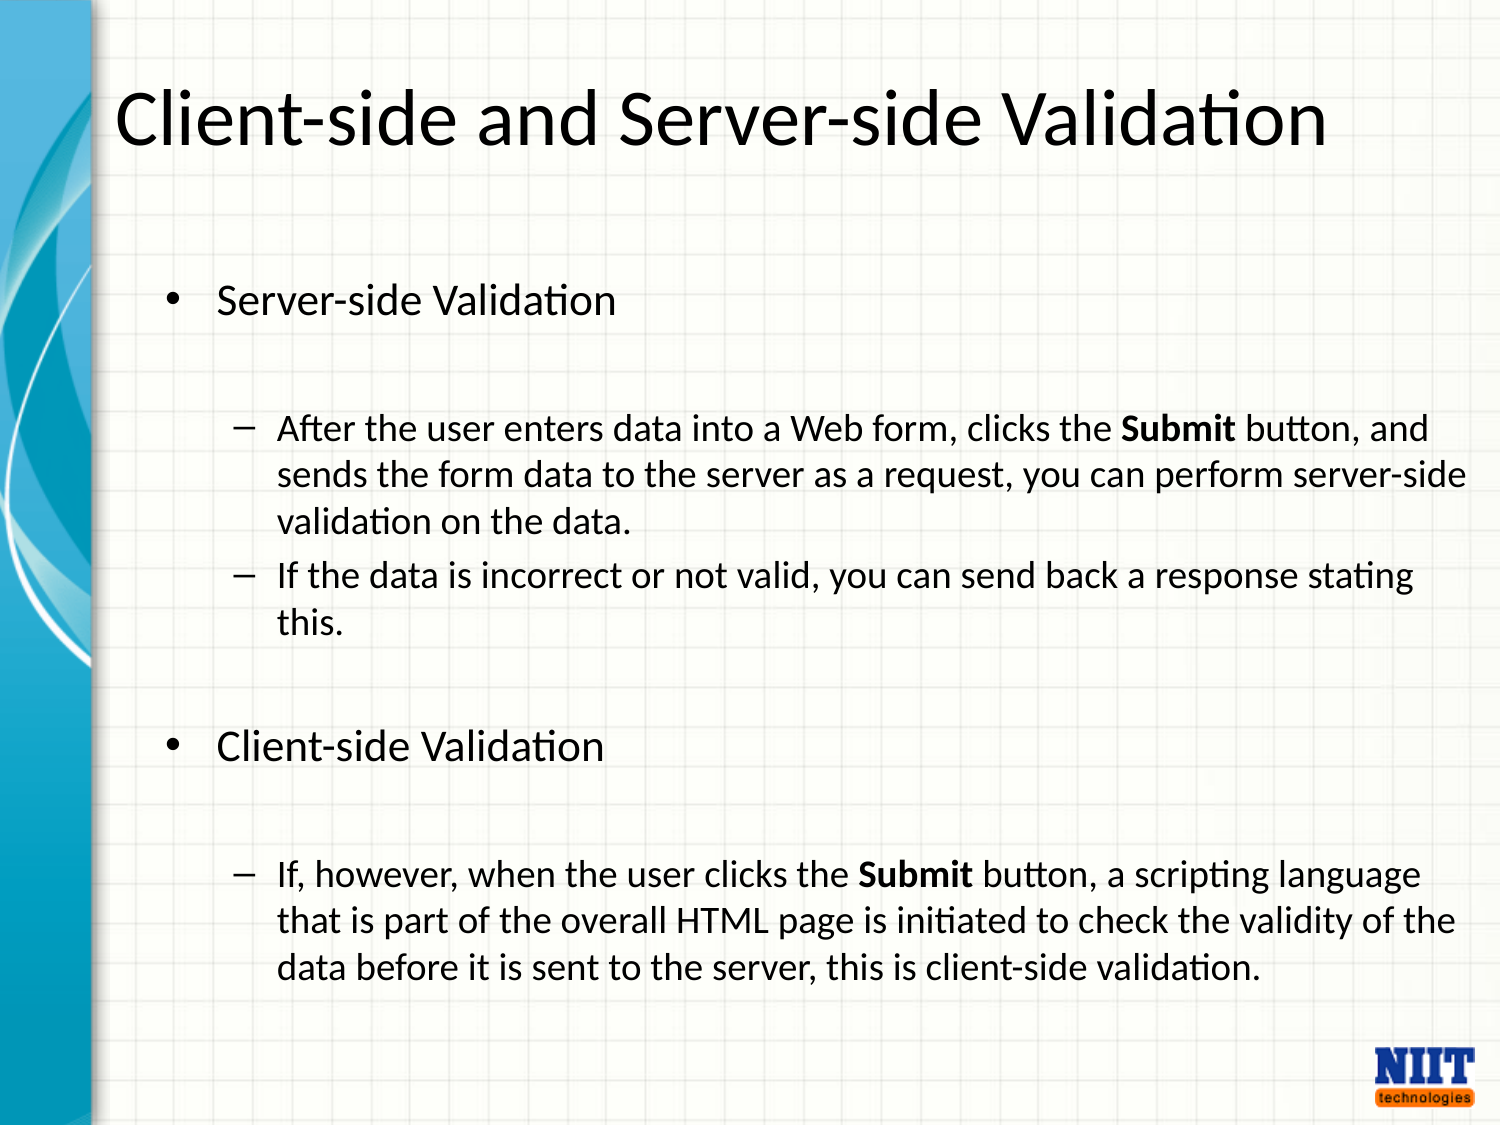

Client-side and Server-side Validation
Server-side Validation

After the user enters data into a Web form, clicks the Submit button, and sends the form data to the server as a request, you can perform server-side validation on the data.
If the data is incorrect or not valid, you can send back a response stating this.

Client-side Validation

If, however, when the user clicks the Submit button, a scripting language that is part of the overall HTML page is initiated to check the validity of the data before it is sent to the server, this is client-side validation.